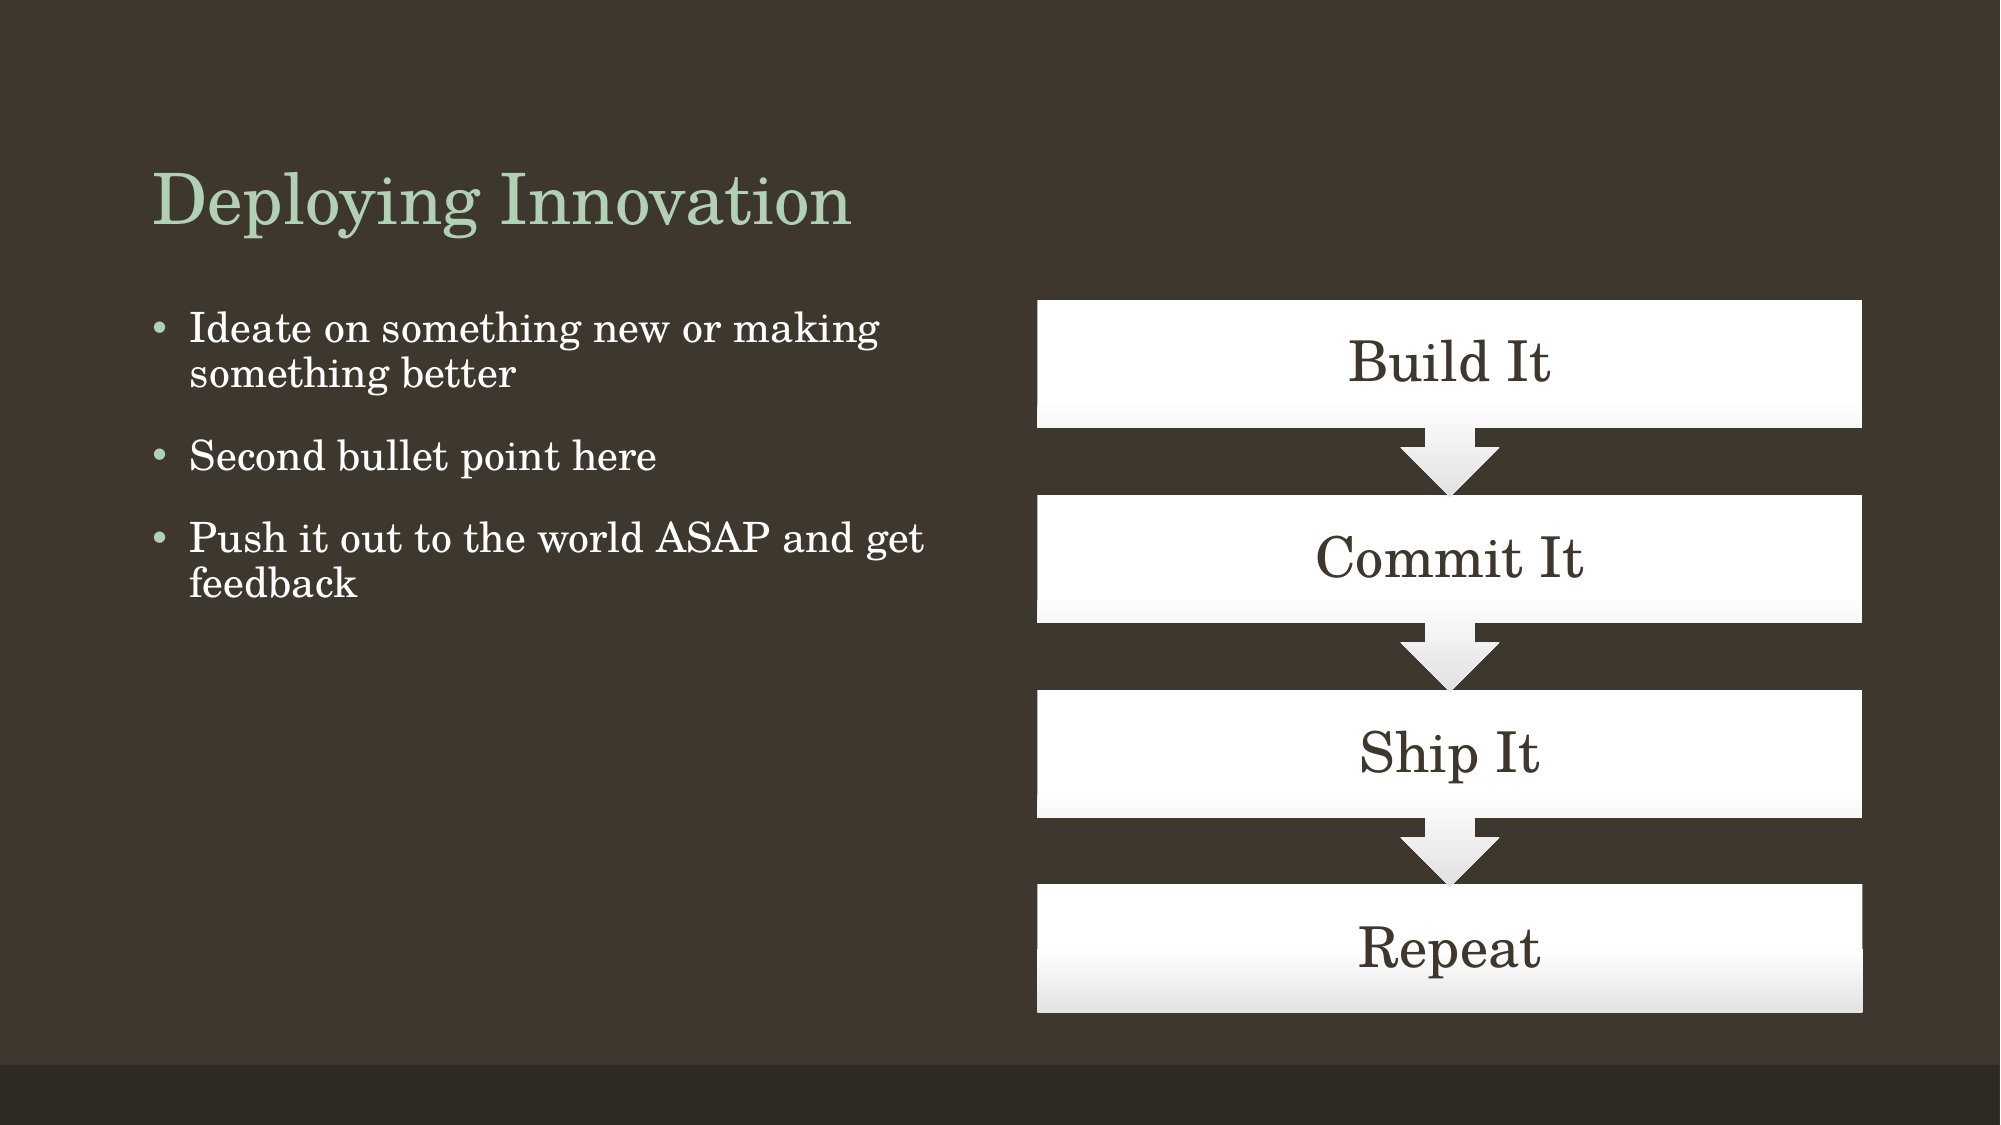

# Deploying Innovation
Ideate on something new or making something better
Second bullet point here
Push it out to the world ASAP and get feedback
Repeat
Ship It
Commit It
Build It